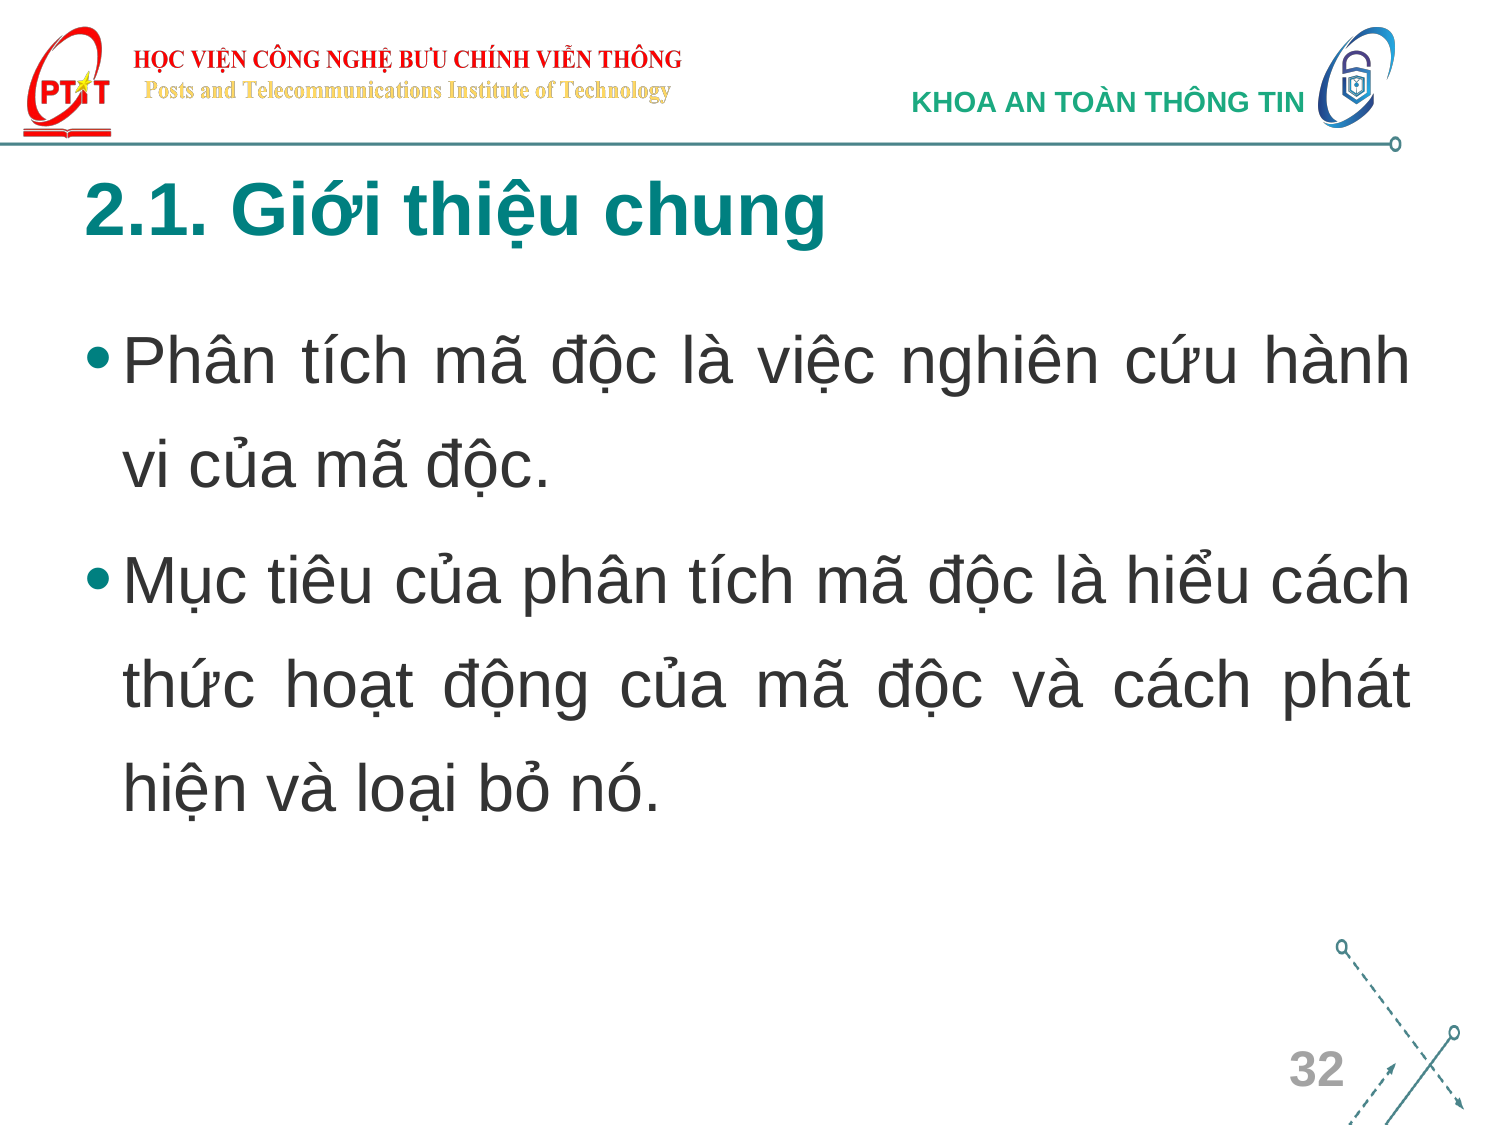

# 2.1. Giới thiệu chung
Phân tích mã độc là việc nghiên cứu hành vi của mã độc.
Mục tiêu của phân tích mã độc là hiểu cách thức hoạt động của mã độc và cách phát hiện và loại bỏ nó.